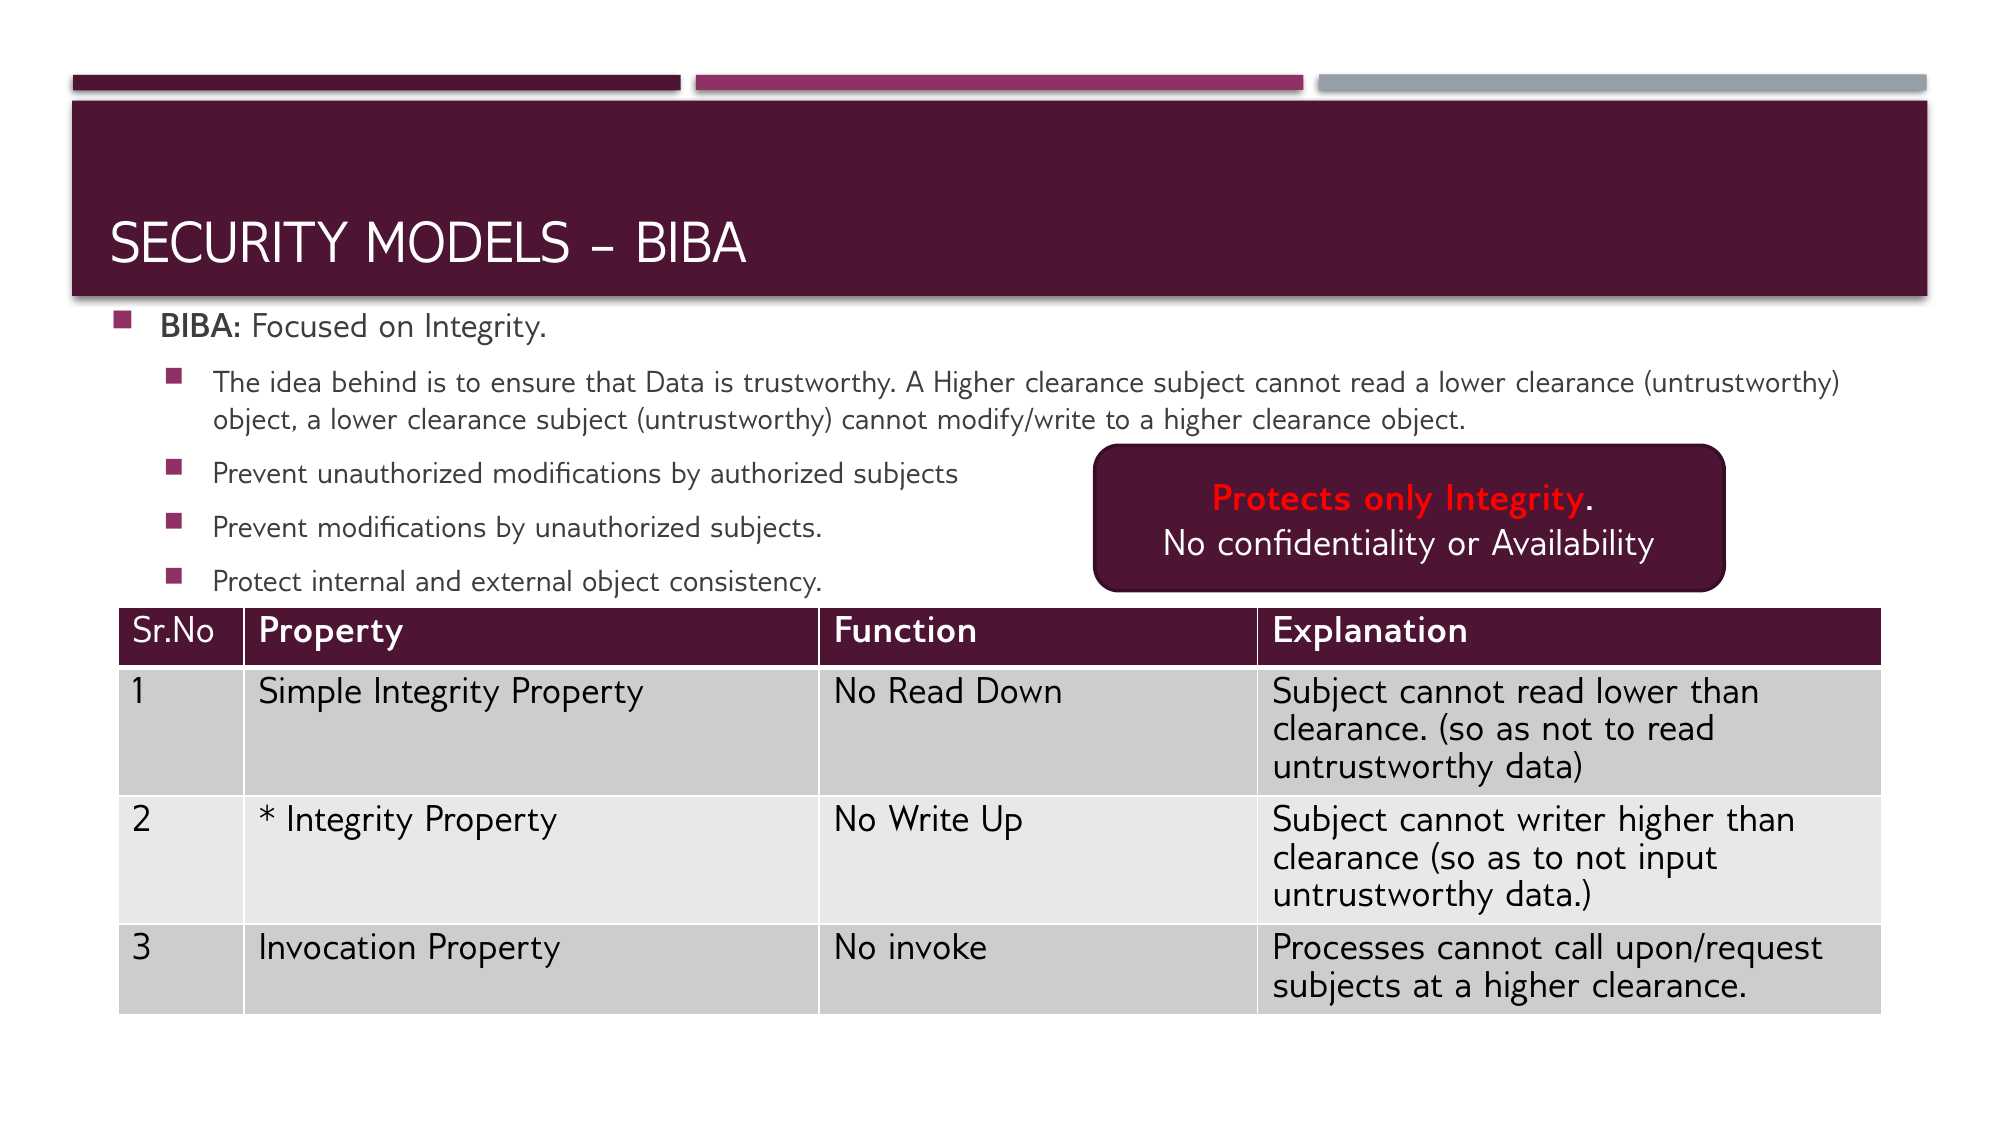

# SECURITY MODELS – BIBA
BIBA: Focused on Integrity.
The idea behind is to ensure that Data is trustworthy. A Higher clearance subject cannot read a lower clearance (untrustworthy) object, a lower clearance subject (untrustworthy) cannot modify/write to a higher clearance object.
Prevent unauthorized modifications by authorized subjects
Prevent modifications by unauthorized subjects.
Protect internal and external object consistency.
Protects only Integrity.
No confidentiality or Availability
| Sr.No | Property | Function | Explanation |
| --- | --- | --- | --- |
| 1 | Simple Integrity Property | No Read Down | Subject cannot read lower than clearance. (so as not to read untrustworthy data) |
| 2 | \* Integrity Property | No Write Up | Subject cannot writer higher than clearance (so as to not input untrustworthy data.) |
| 3 | Invocation Property | No invoke | Processes cannot call upon/request subjects at a higher clearance. |